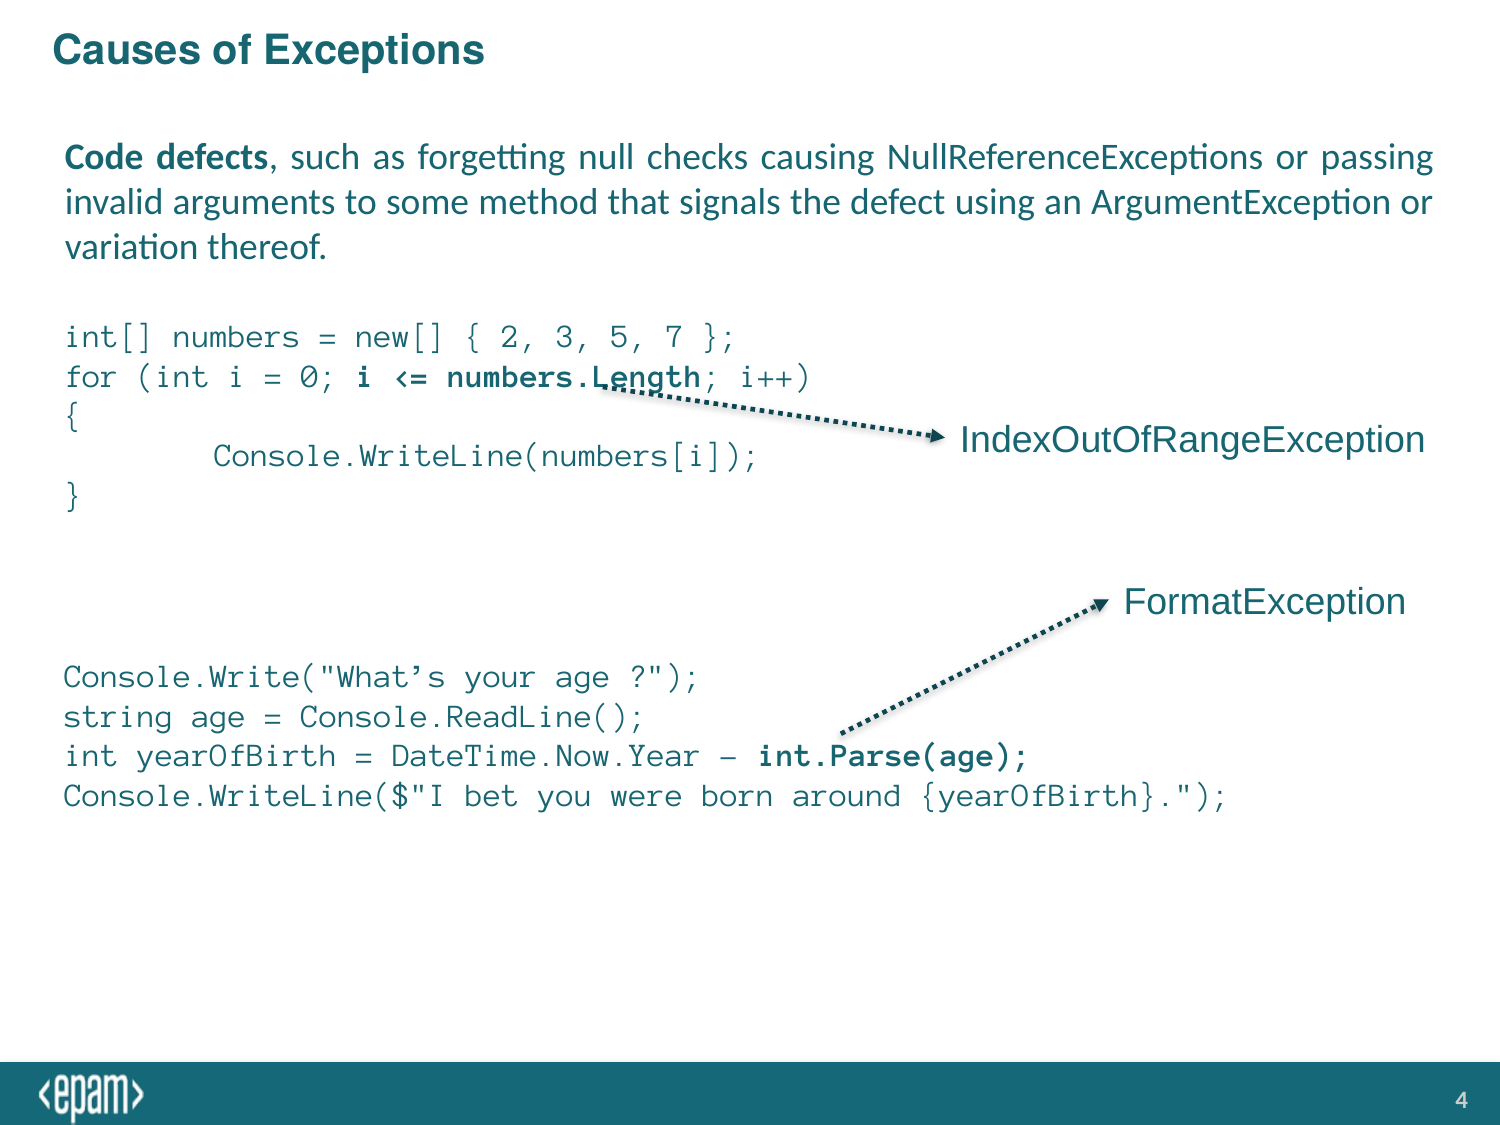

# Causes of Exceptions
Code defects, such as forgetting null checks causing NullReferenceExceptions or passing invalid arguments to some method that signals the defect using an ArgumentException or variation thereof.
int[] numbers = new[] { 2, 3, 5, 7 };
for (int i = 0; i <= numbers.Length; i++)
{
	Console.WriteLine(numbers[i]);
}
IndexOutOfRangeException
FormatException
Console.Write("What’s your age ?");
string age = Console.ReadLine();
int yearOfBirth = DateTime.Now.Year - int.Parse(age);
Console.WriteLine($"I bet you were born around {yearOfBirth}.");